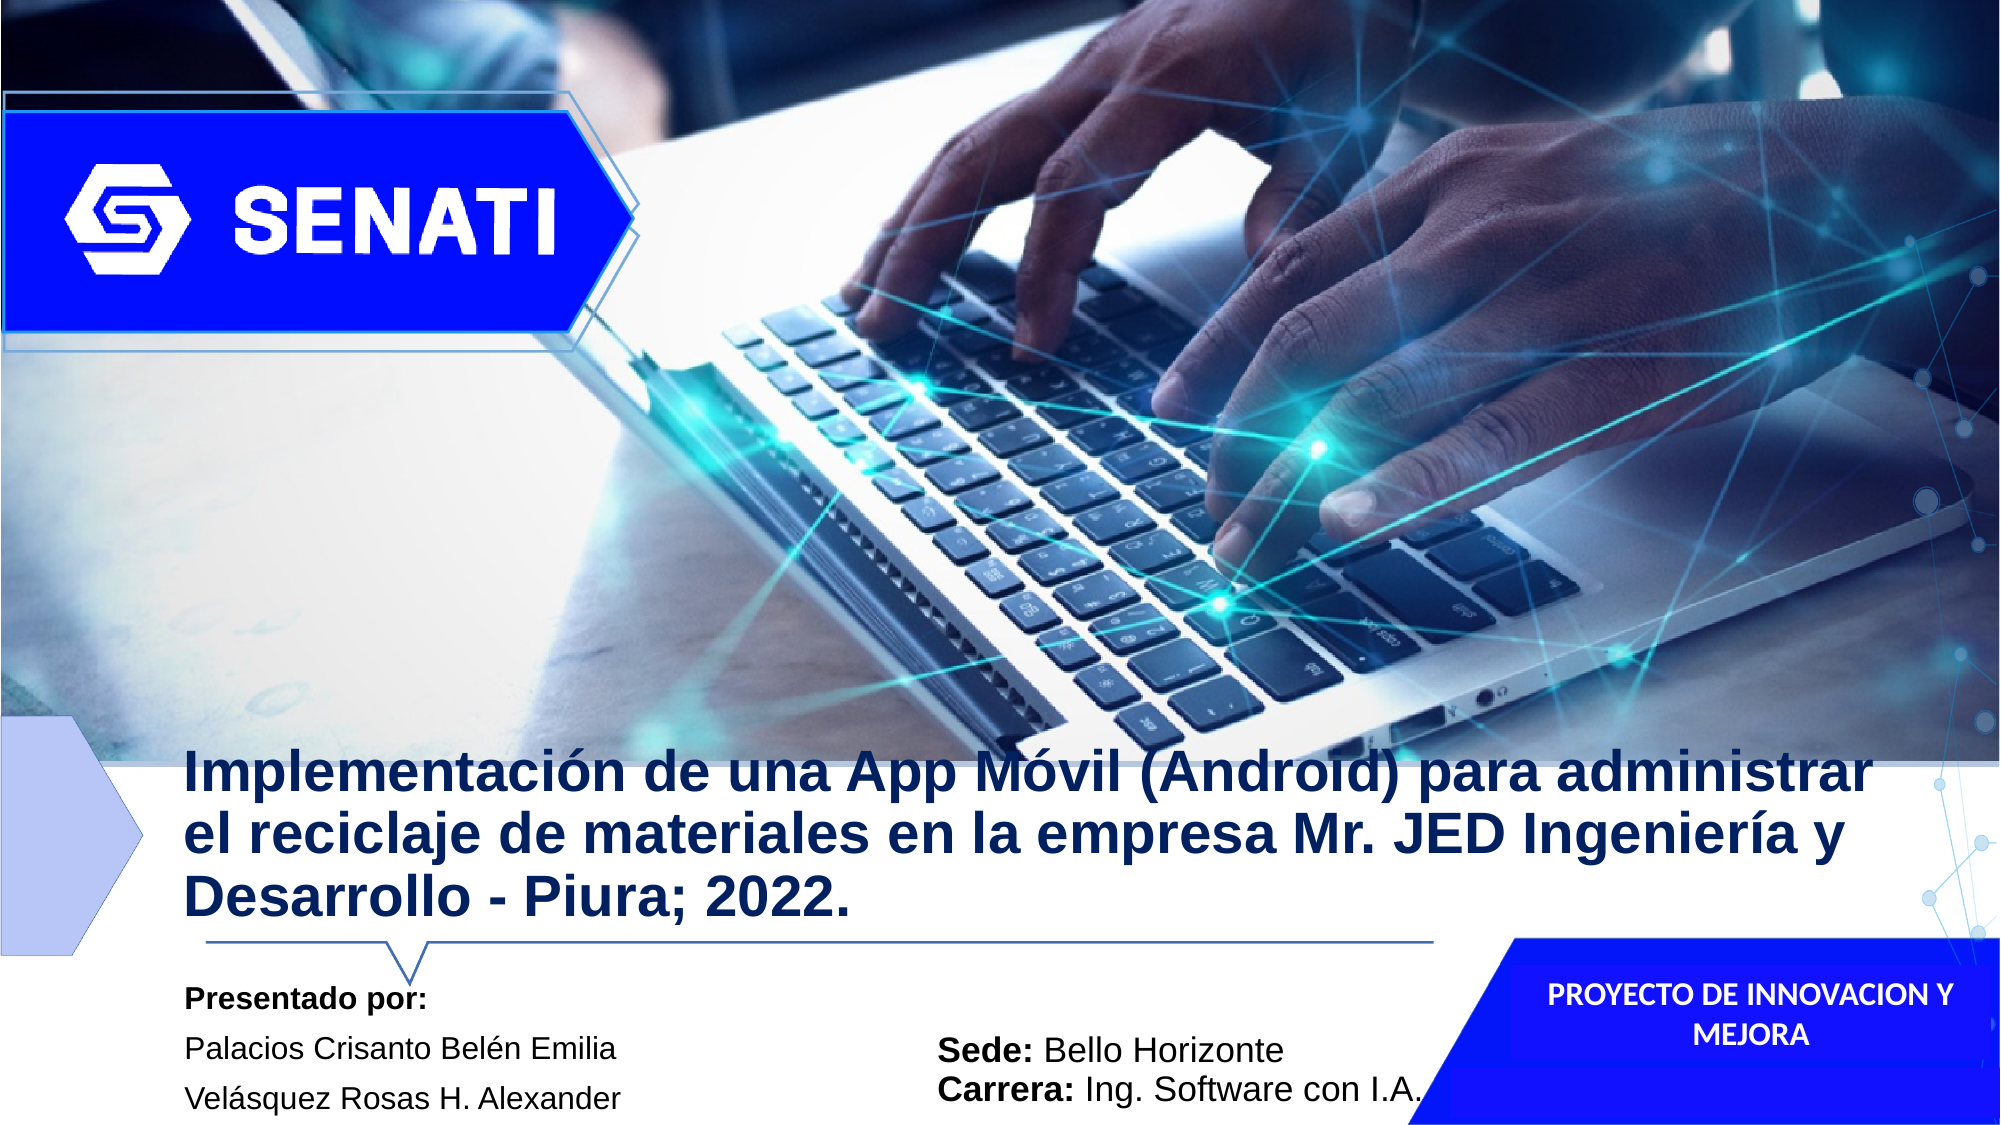

# Implementación de una App Móvil (Android) para administrar el reciclaje de materiales en la empresa Mr. JED Ingeniería y Desarrollo - Piura; 2022.
Presentado por:
Palacios Crisanto Belén Emilia
Velásquez Rosas H. Alexander
Sede: Bello Horizonte
Carrera: Ing. Software con I.A.